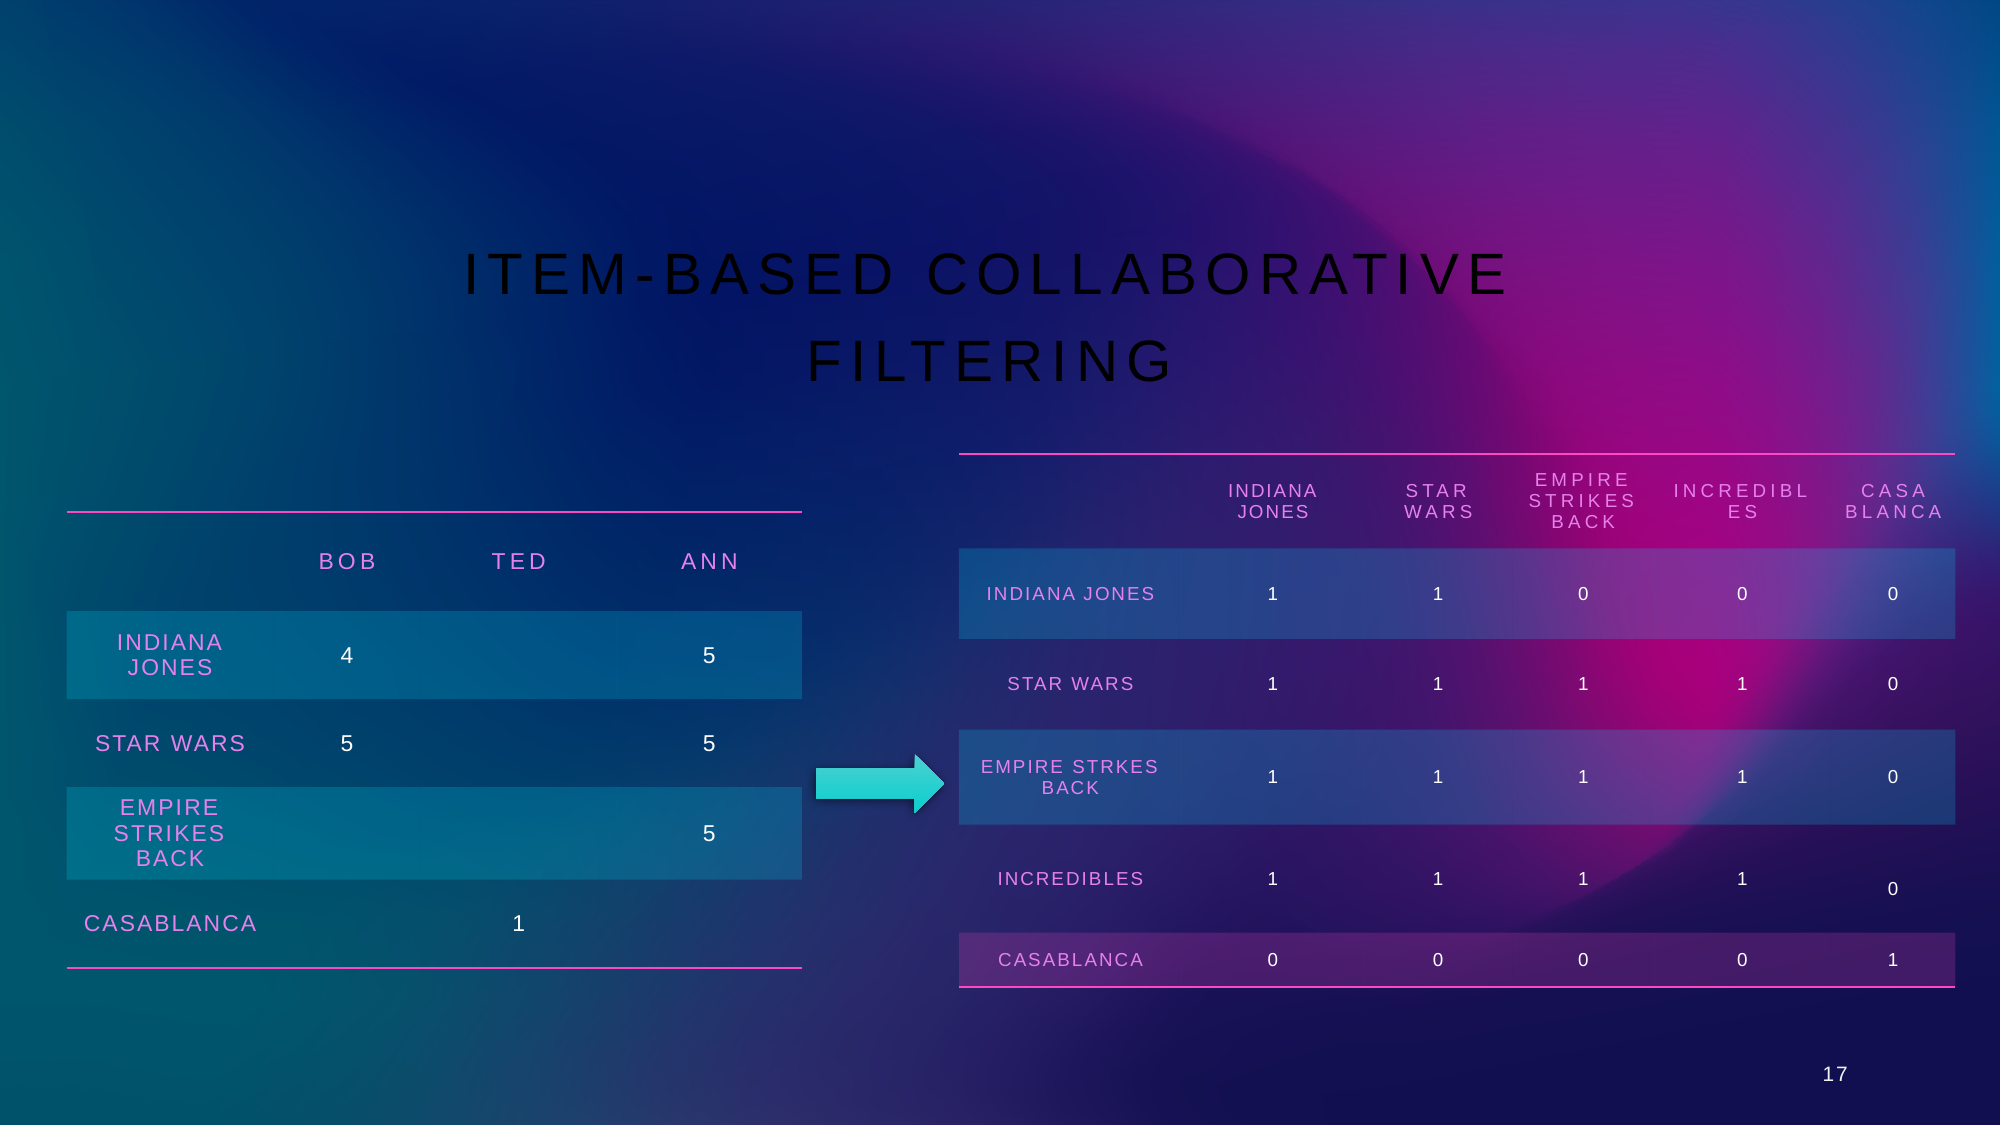

# ITEM-BASED COLLABORATIVE FILTERING
|  | INDIANA JONES | STAR WARS | EMPIRE STRIKES BACK | INCREDIBLES | CASA BLANCA |
| --- | --- | --- | --- | --- | --- |
| INDIANA JONES​ | 1 | 1 | 0 | 0 | 0 |
| STAR WARS | 1 | 1 | 1 | ​1 | 0 |
| EMPIRE STRKES BACK | ​1 | 1 | 1 | 1 | 0 |
| INCREDIBLES | 1 | 1 | 1 | 1​ | 0 |
| CASABLANCA | 0 | 0 | 0 | 0 | 1 |
|  | BOB | TED | ANN |
| --- | --- | --- | --- |
| INDIANA JONES​ | 4 |  | 5 |
| STAR WARS | 5​ |  | ​5 |
| EMPIRE STRIKES BACK | ​ |  | 5 |
| CASABLANCA |  | 1 | ​ |

17